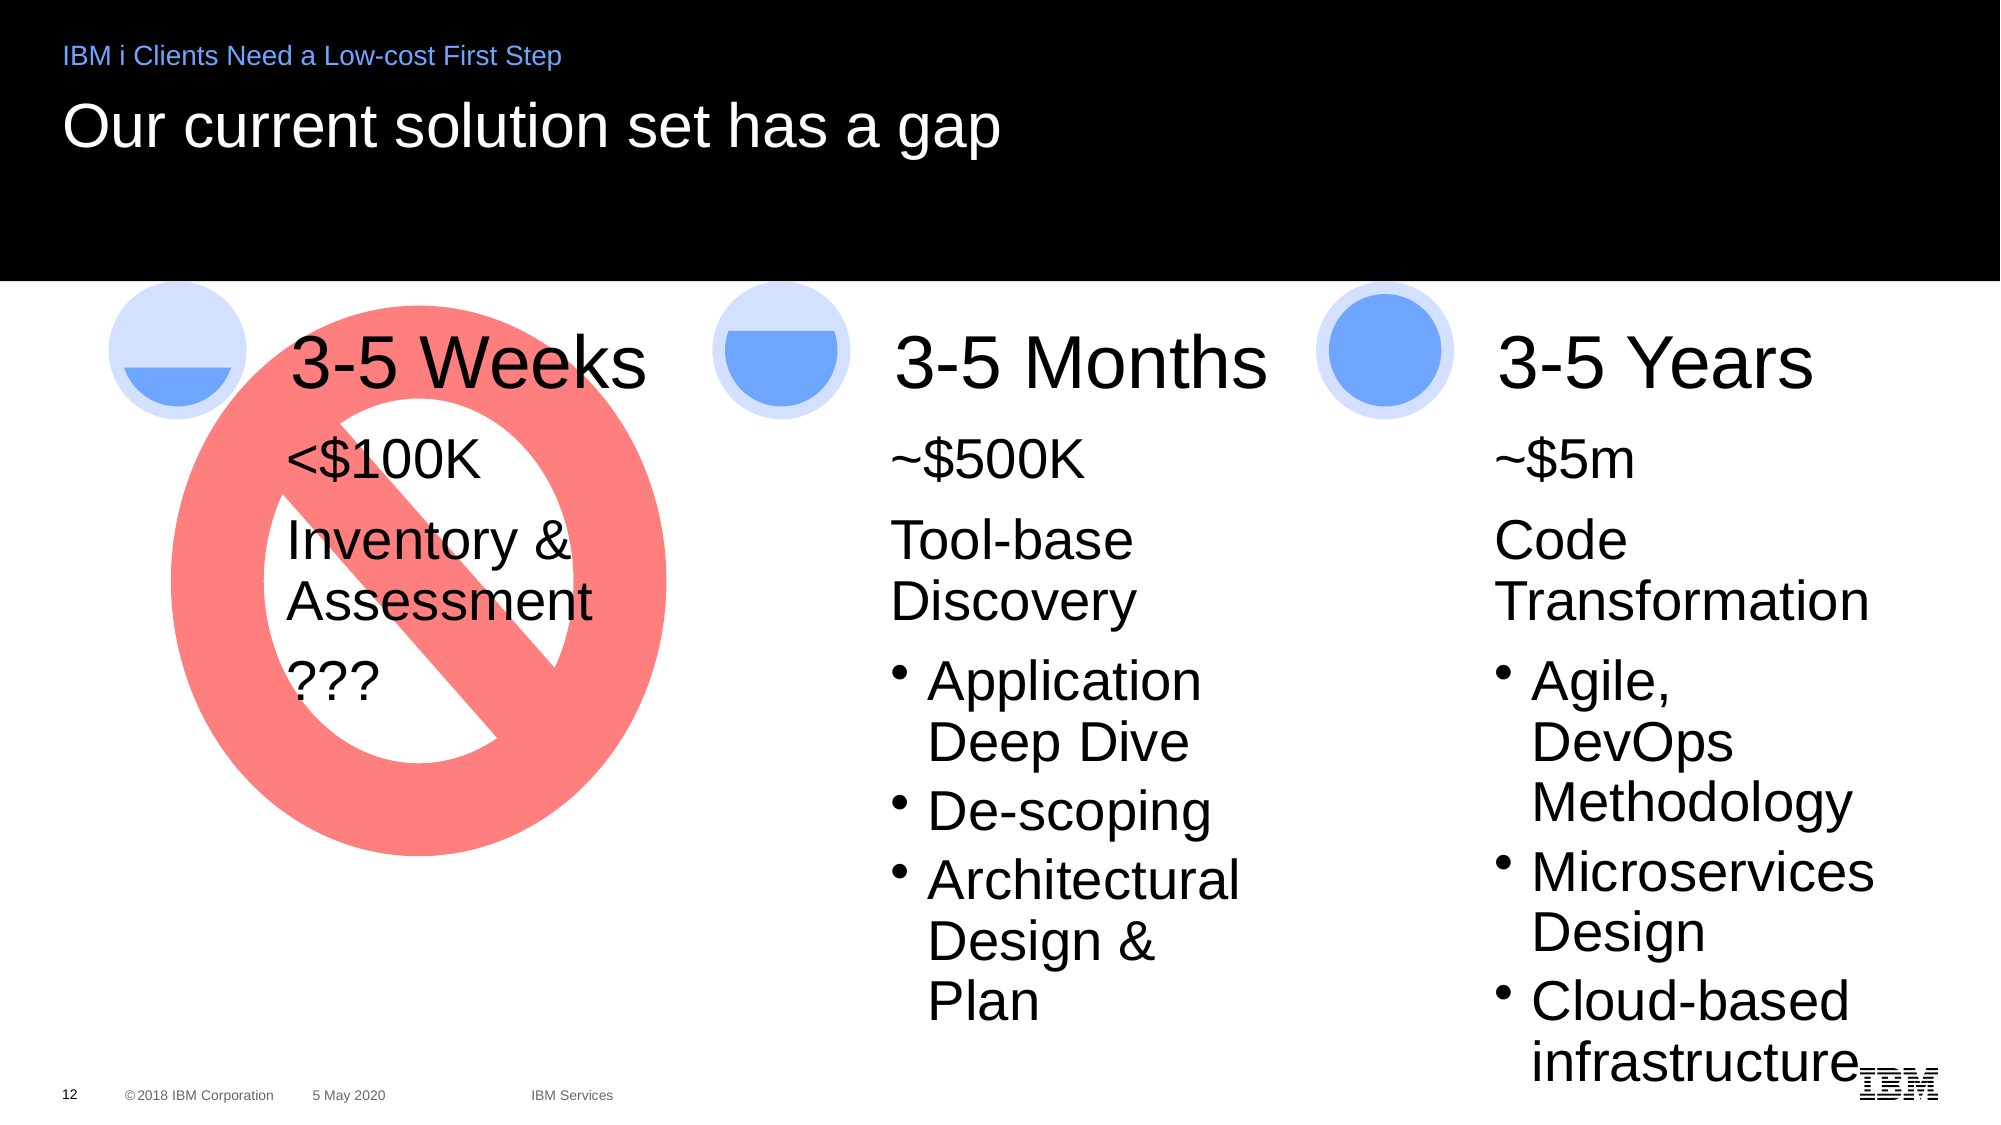

IBM i Clients Need a Low-cost First Step
# Our current solution set has a gap
<$100K
Inventory & Assessment
???
3-5 Weeks
~$500K
Tool-base Discovery
Application Deep Dive
De-scoping
Architectural Design & Plan
3-5 Months
~$5m
Code Transformation
Agile, DevOps Methodology
Microservices Design
Cloud-based infrastructure
3-5 Years